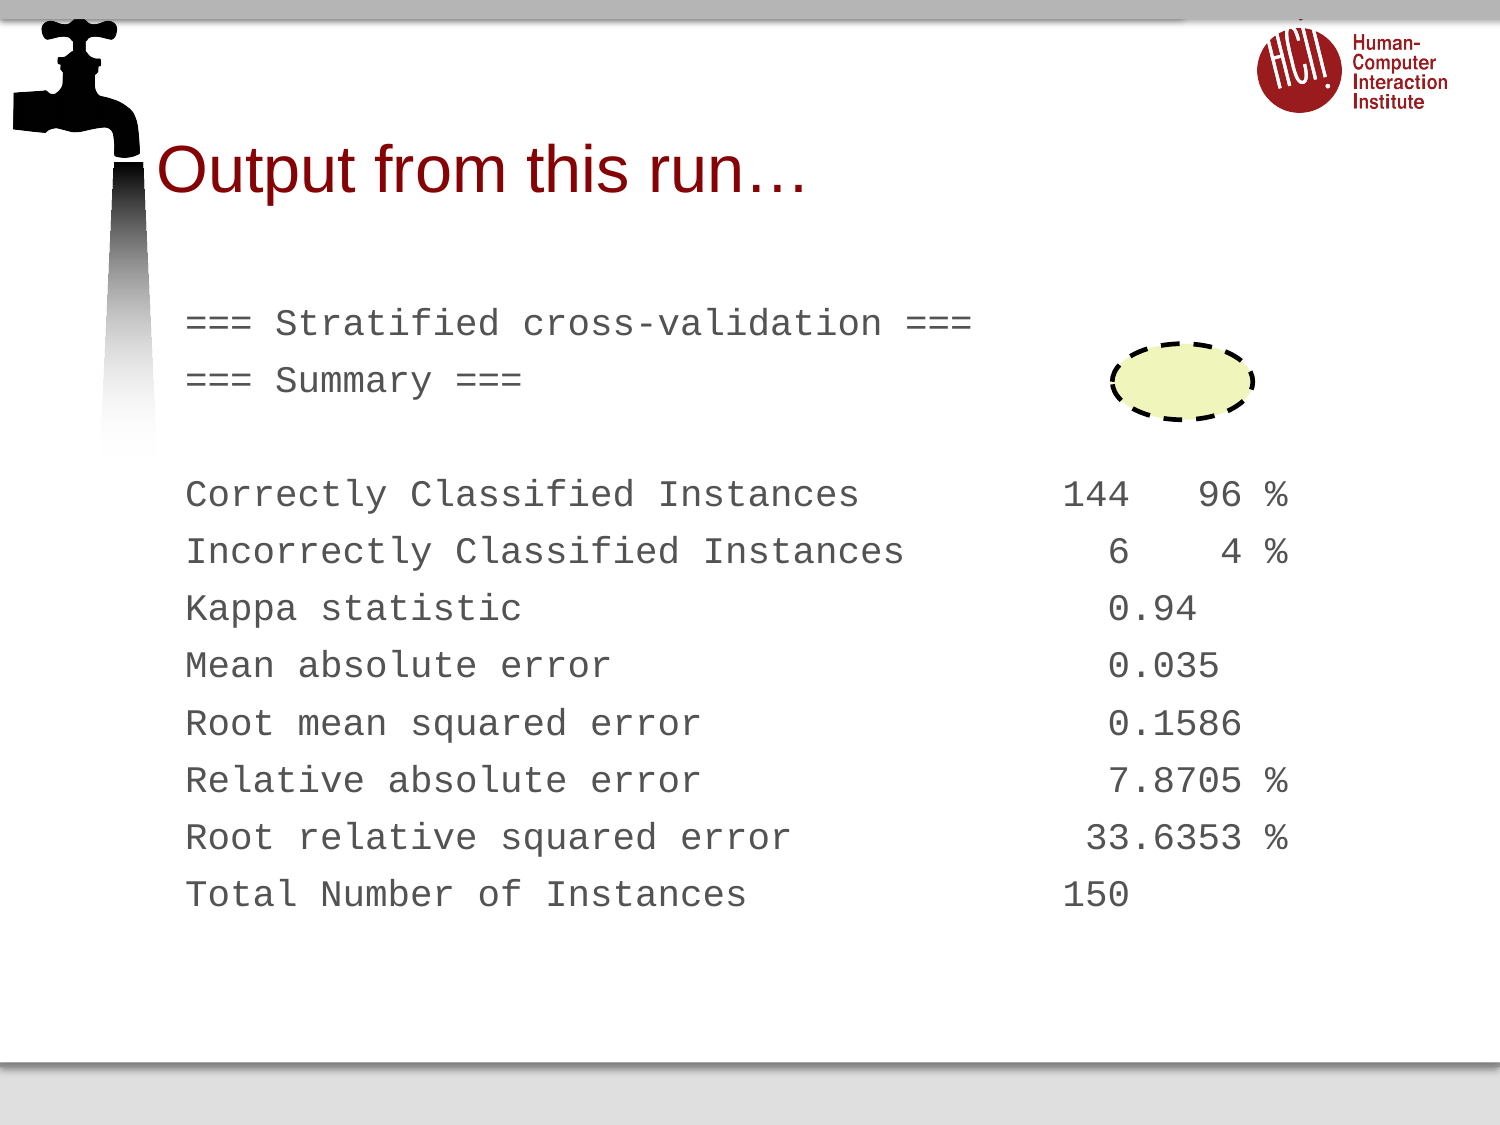

# Output from this run…
=== Stratified cross-validation ===
=== Summary ===

Correctly Classified Instances         144   96 %
Incorrectly Classified Instances         6    4 %
Kappa statistic                          0.94
Mean absolute error                      0.035
Root mean squared error                  0.1586
Relative absolute error                  7.8705 %
Root relative squared error             33.6353 %
Total Number of Instances              150